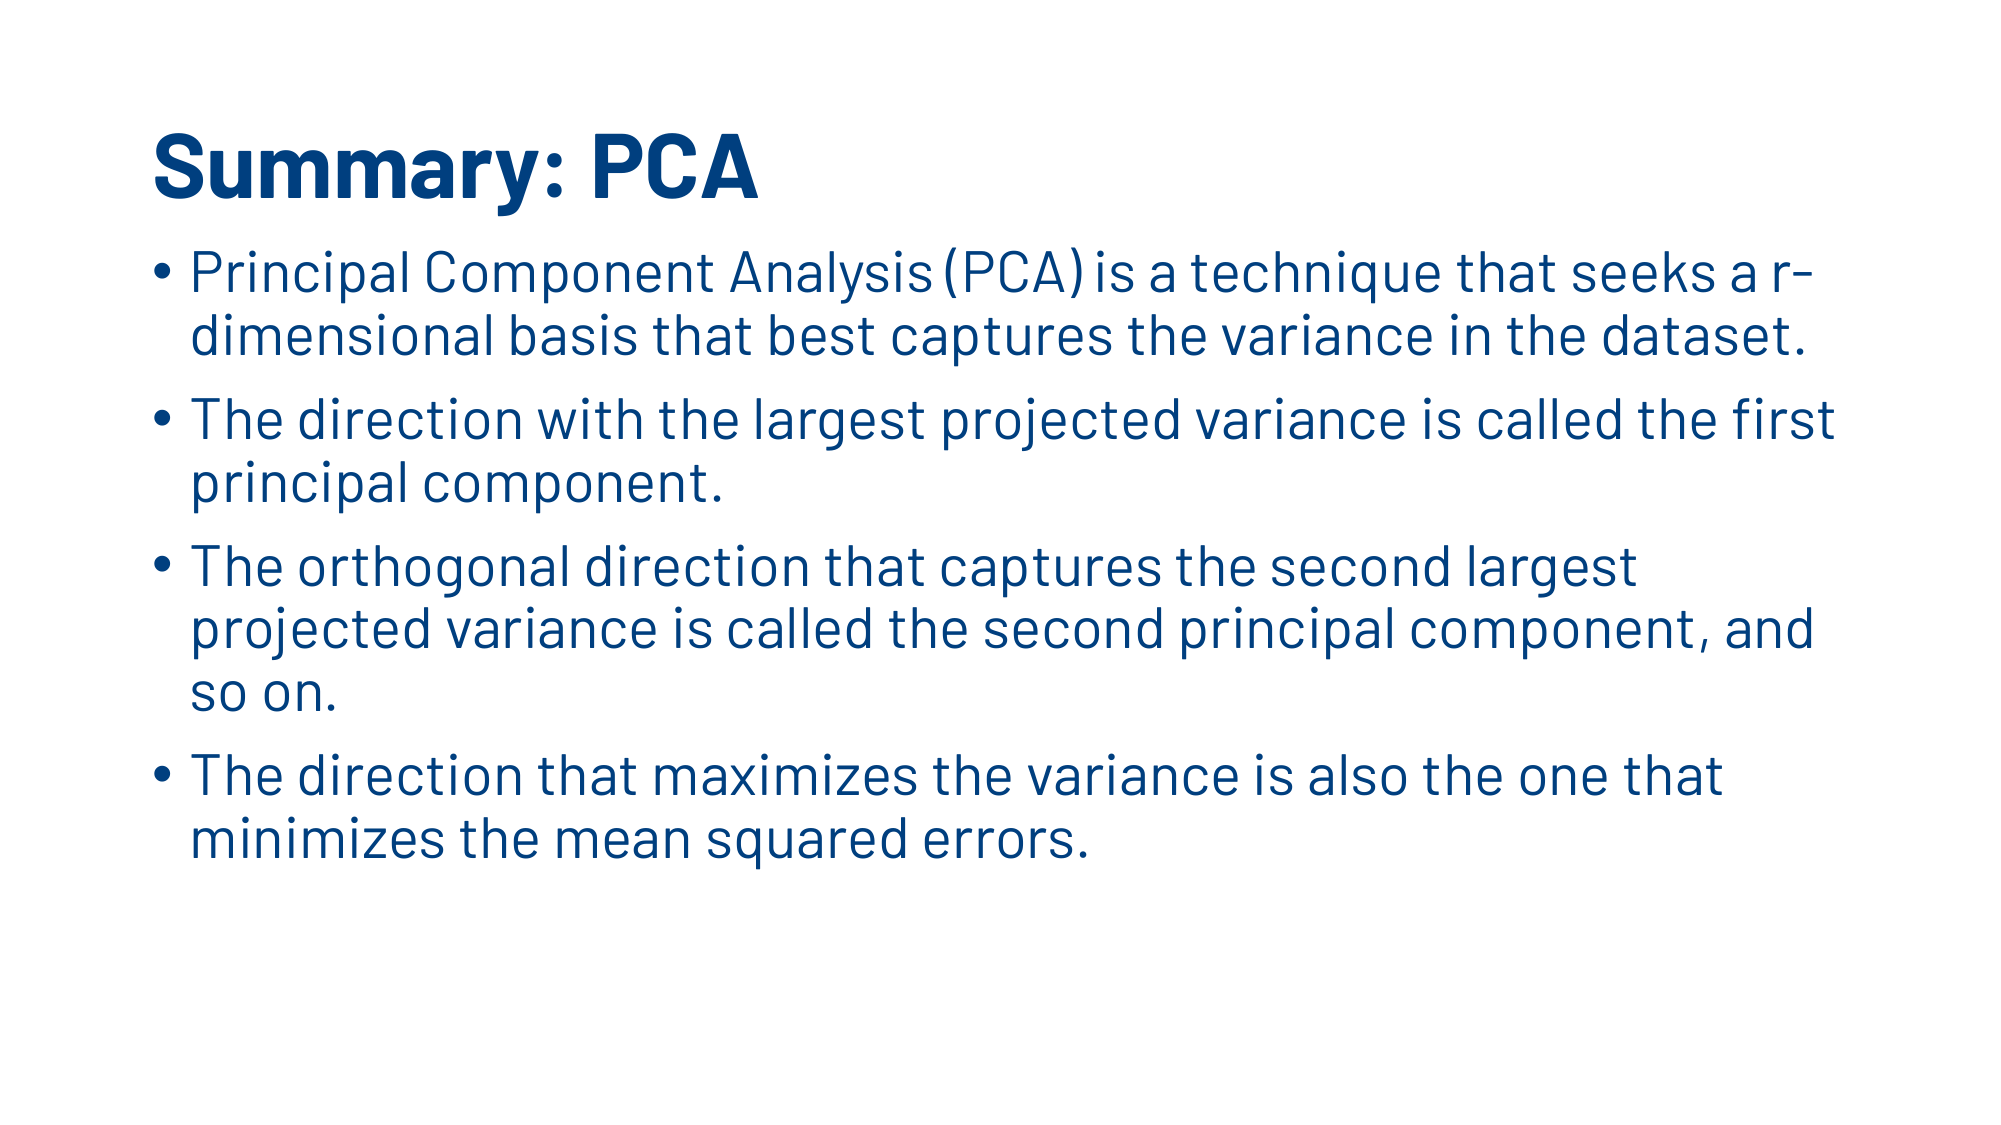

# Summary: PCA
Principal Component Analysis (PCA) is a technique that seeks a r-dimensional basis that best captures the variance in the dataset.
The direction with the largest projected variance is called the first principal component.
The orthogonal direction that captures the second largest projected variance is called the second principal component, and so on.
The direction that maximizes the variance is also the one that minimizes the mean squared errors.